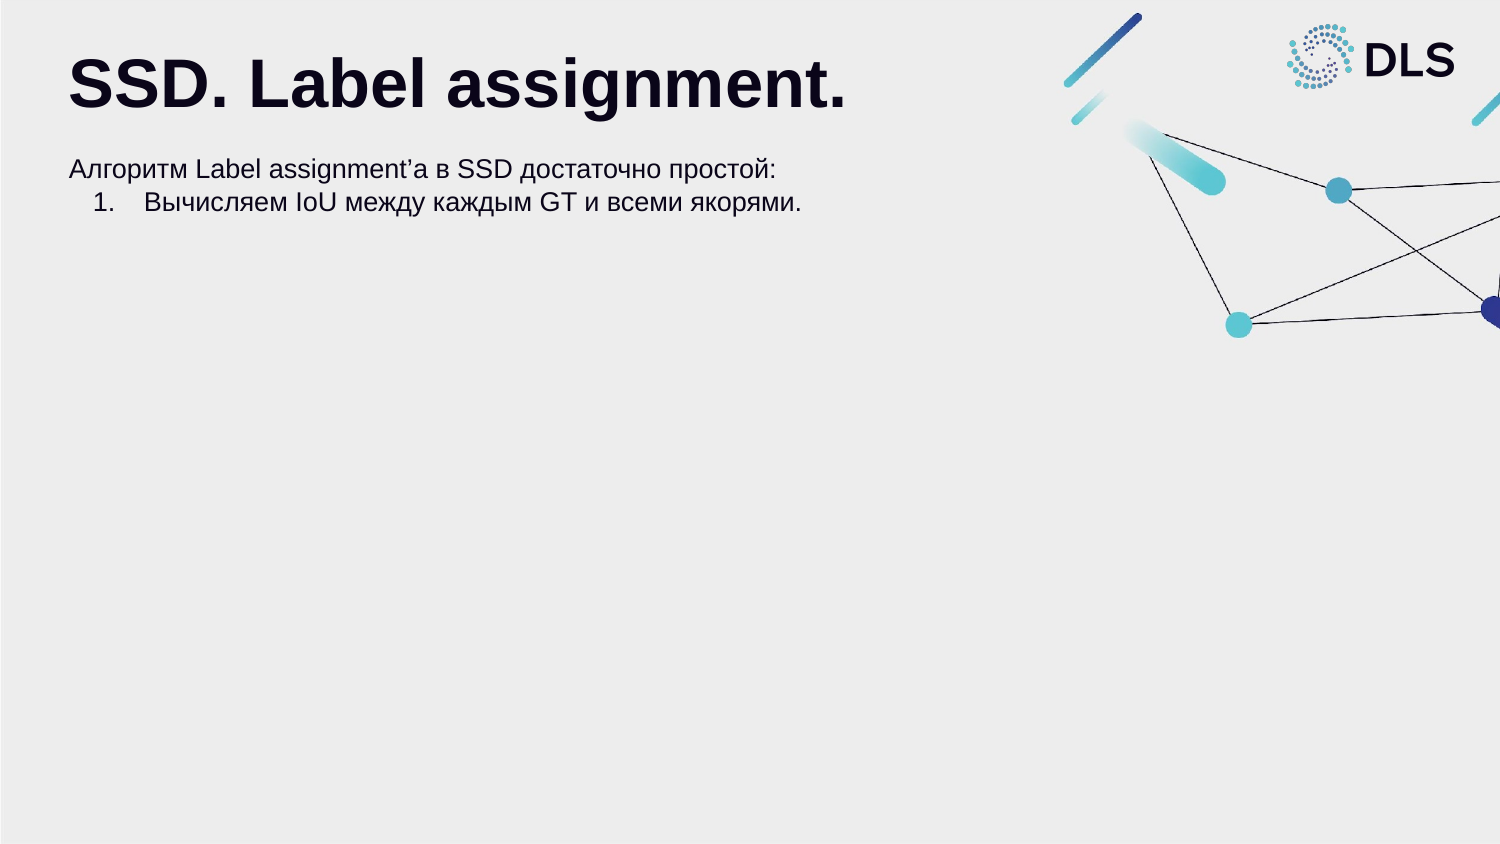

# SSD. Label assignment.
Алгоритм Label assignment’a в SSD достаточно простой:
Вычисляем IoU между каждым GT и всеми якорями.